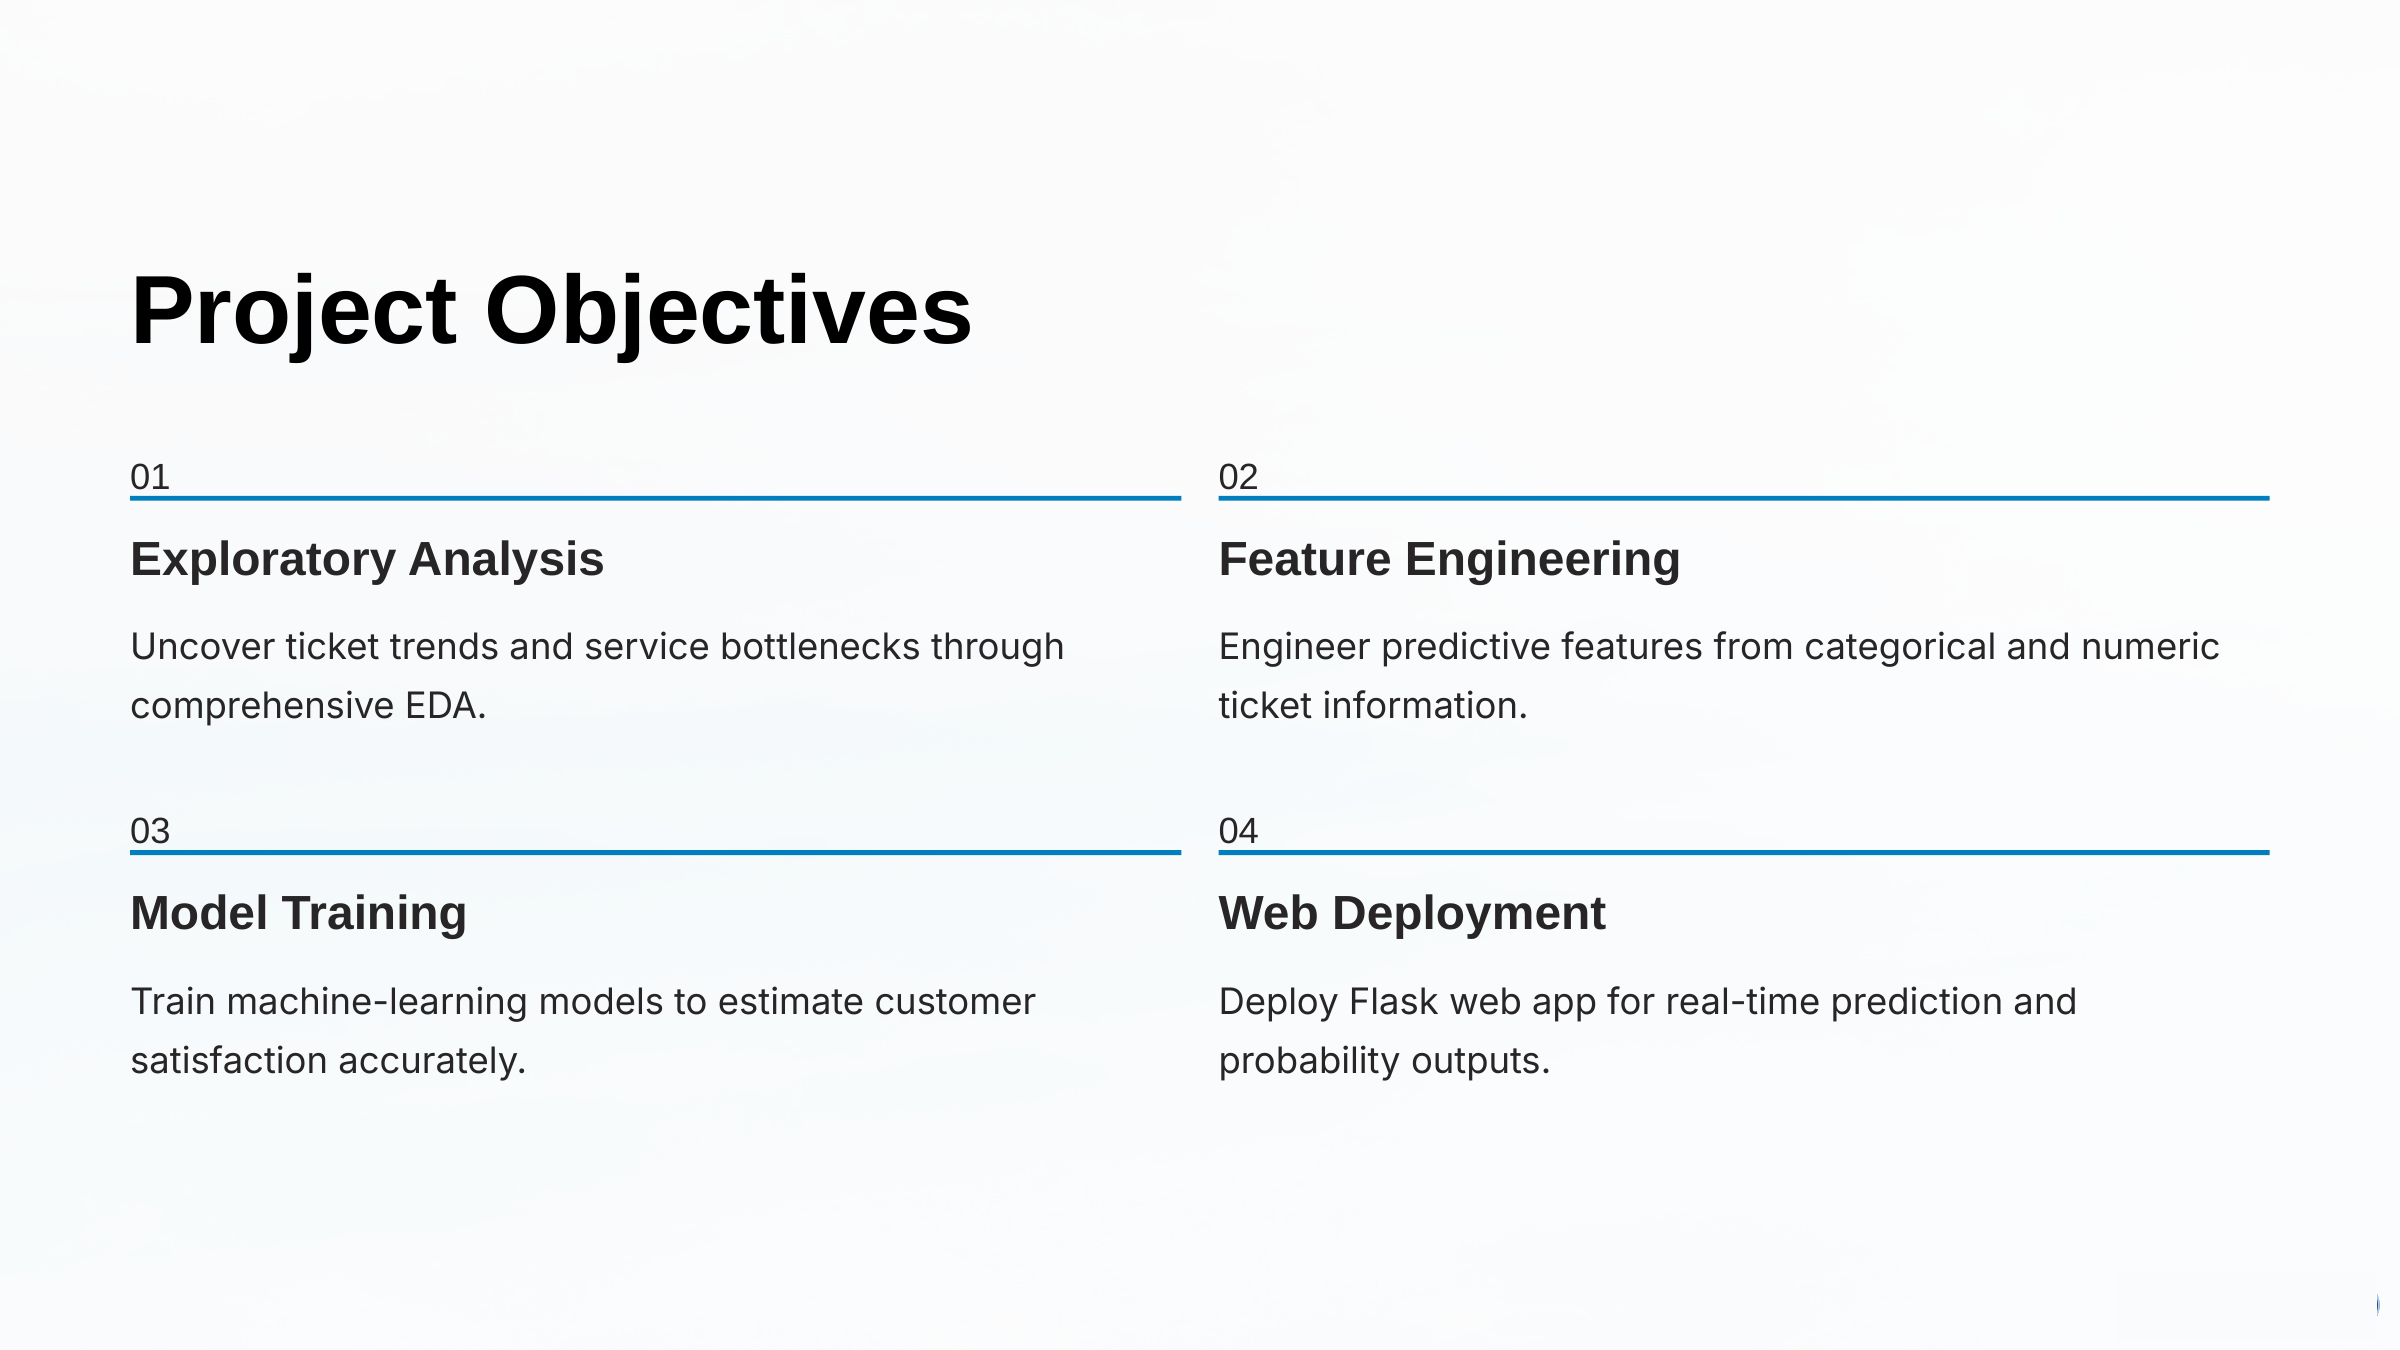

Project Objectives
01
02

Exploratory Analysis
Feature Engineering
Uncover ticket trends and service bottlenecks through comprehensive EDA.
Engineer predictive features from categorical and numeric ticket information.
03
04

Model Training
Web Deployment
Train machine-learning models to estimate customer satisfaction accurately.
Deploy Flask web app for real-time prediction and probability outputs.